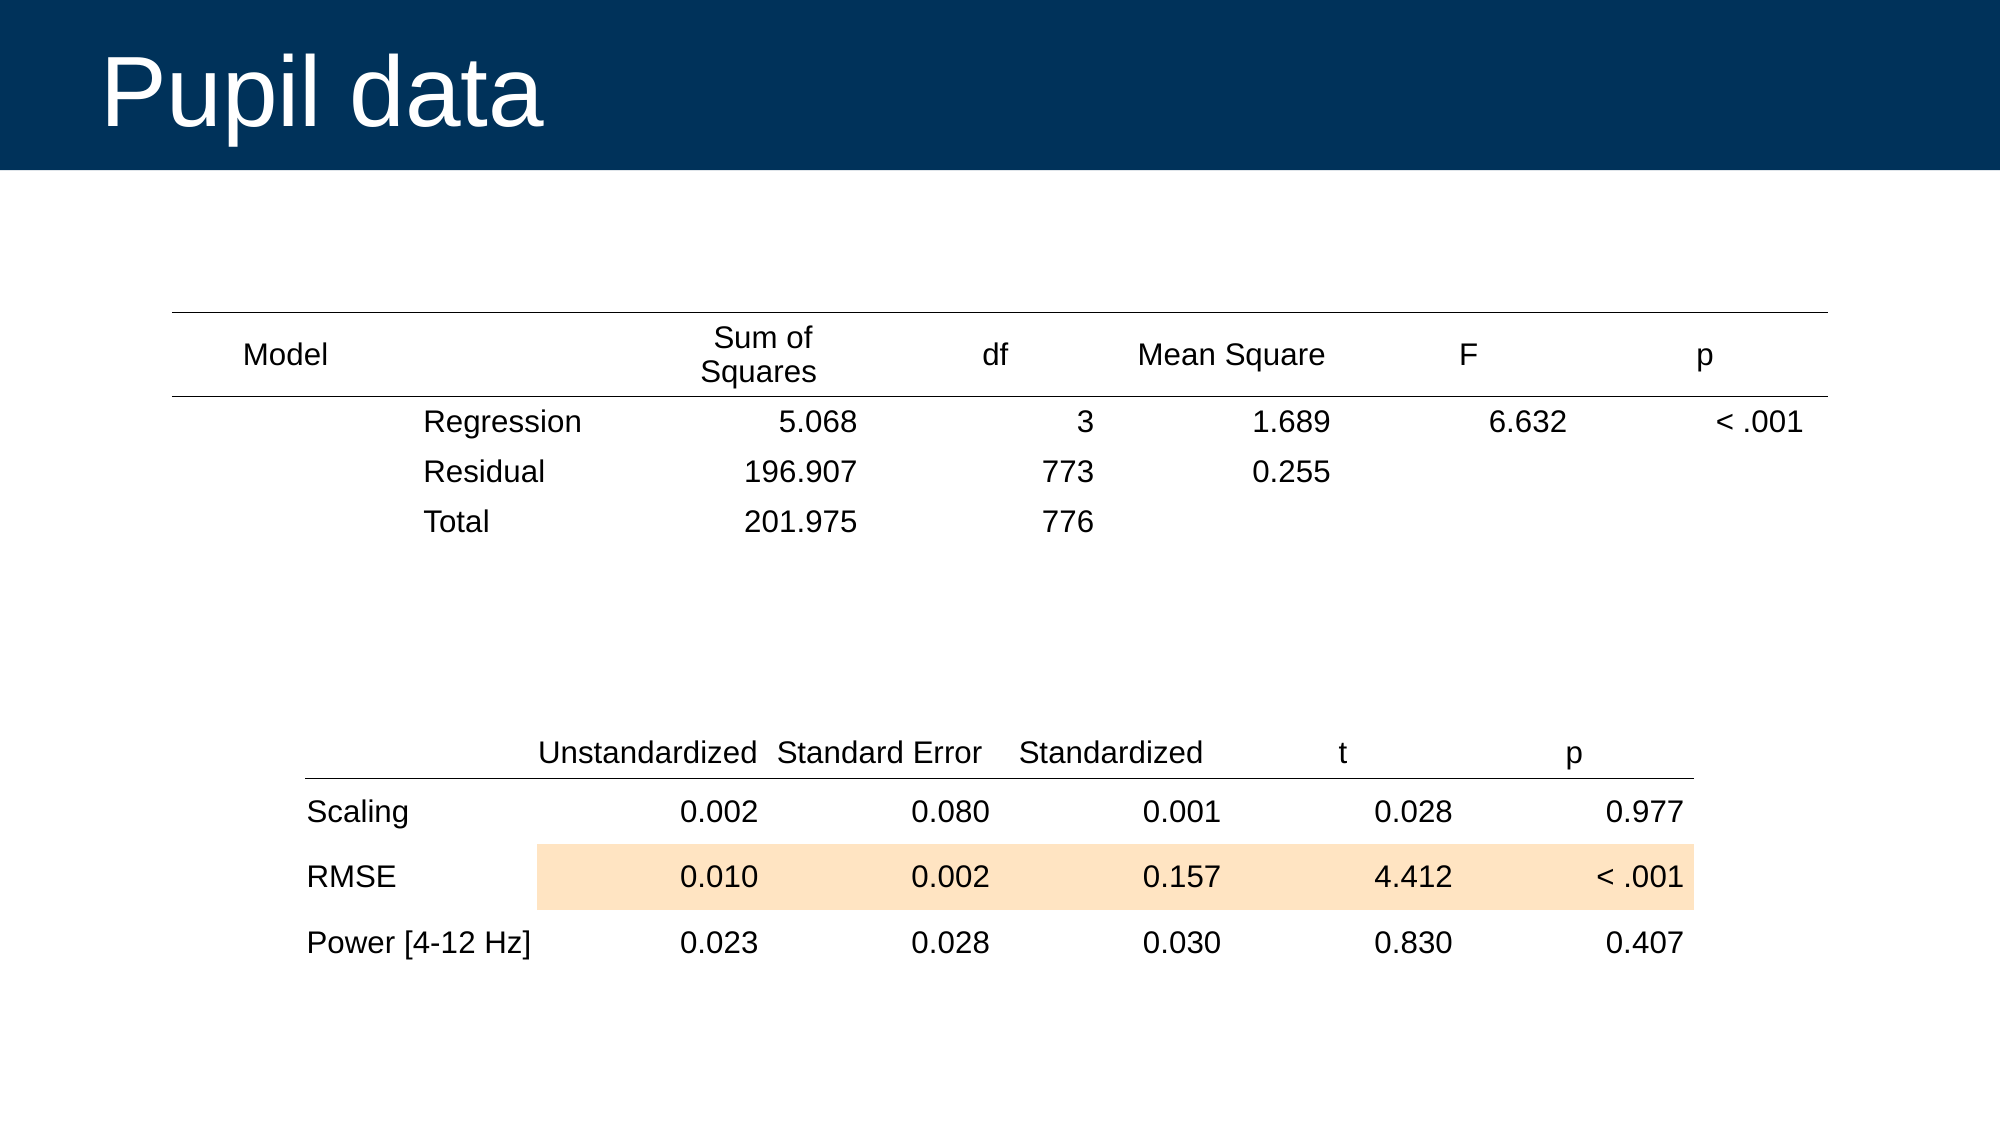

# Pupil data

|  |  |  |  |  |  |  |
| --- | --- | --- | --- | --- | --- | --- |
| Model |  | Sum of Squares | df | Mean Square | F | p |
|  | Regression | 5.068 | 3 | 1.689 | 6.632 | < .001 |
|  | Residual | 196.907 | 773 | 0.255 |  |  |
|  | Total | 201.975 | 776 |  |  |  |
|  | Unstandardized | Standard Error | Standardized | t | p |
| --- | --- | --- | --- | --- | --- |
| Scaling | 0.002 | 0.080 | 0.001 | 0.028 | 0.977 |
| RMSE | 0.010 | 0.002 | 0.157 | 4.412 | < .001 |
| Power [4-12 Hz] | 0.023 | 0.028 | 0.030 | 0.830 | 0.407 |